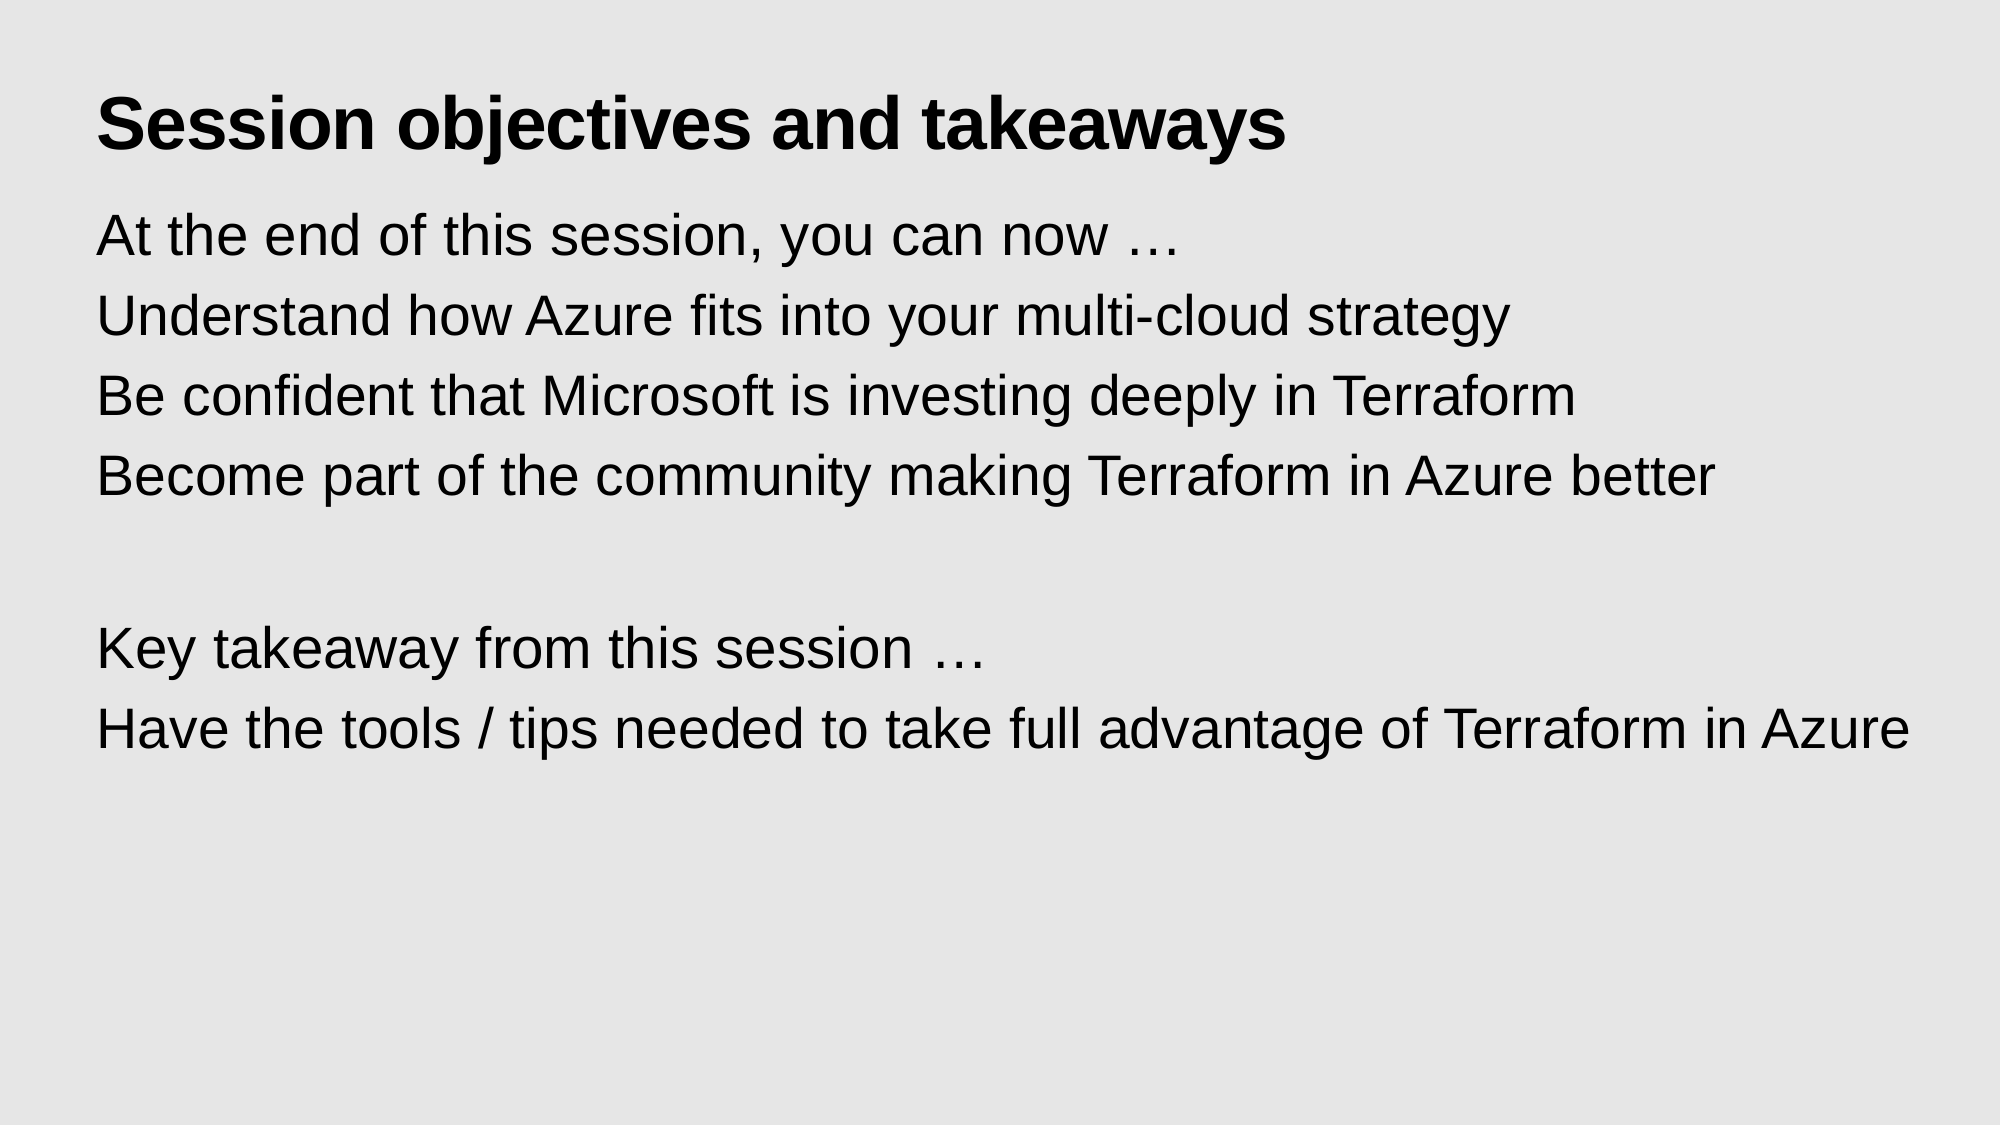

# Session objectives and takeaways
At the end of this session, you can now …
Understand how Azure fits into your multi-cloud strategy
Be confident that Microsoft is investing deeply in Terraform
Become part of the community making Terraform in Azure better

Key takeaway from this session …
Have the tools / tips needed to take full advantage of Terraform in Azure